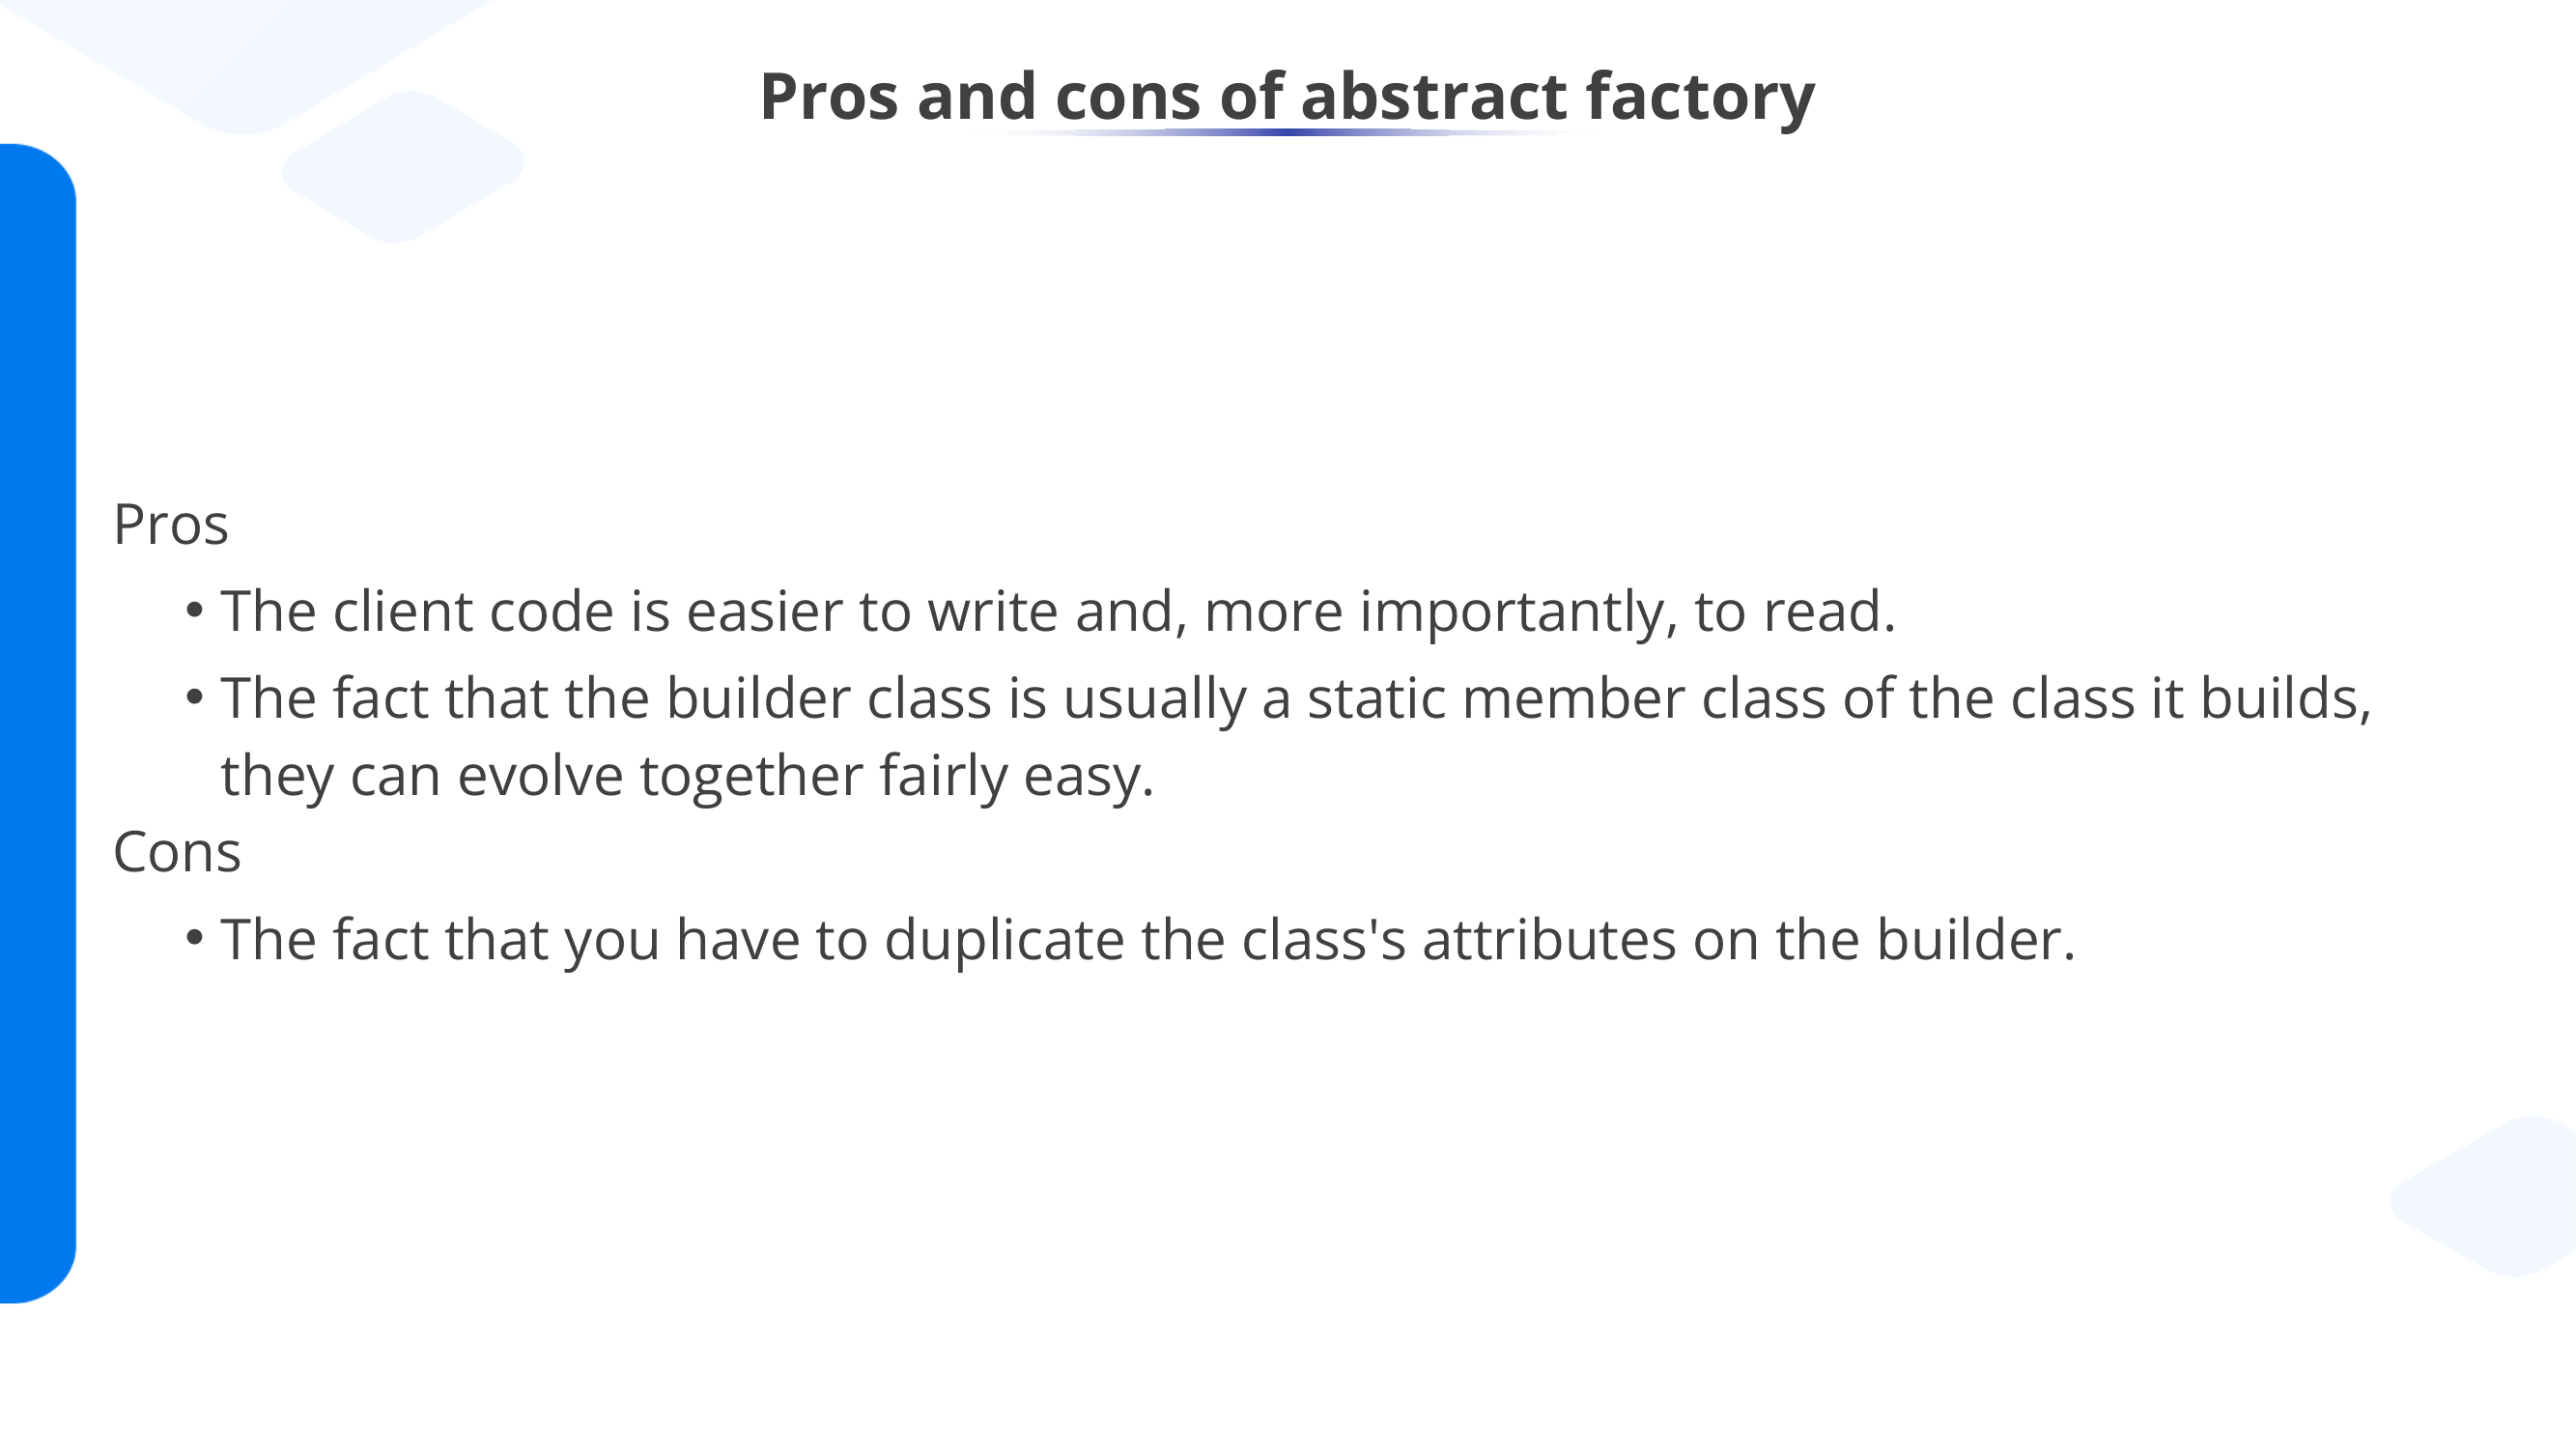

# Pros and cons of abstract factory

Pros
The client code is easier to write and, more importantly, to read.
The fact that the builder class is usually a static member class of the class it builds, they can evolve together fairly easy.
Cons
The fact that you have to duplicate the class's attributes on the builder.